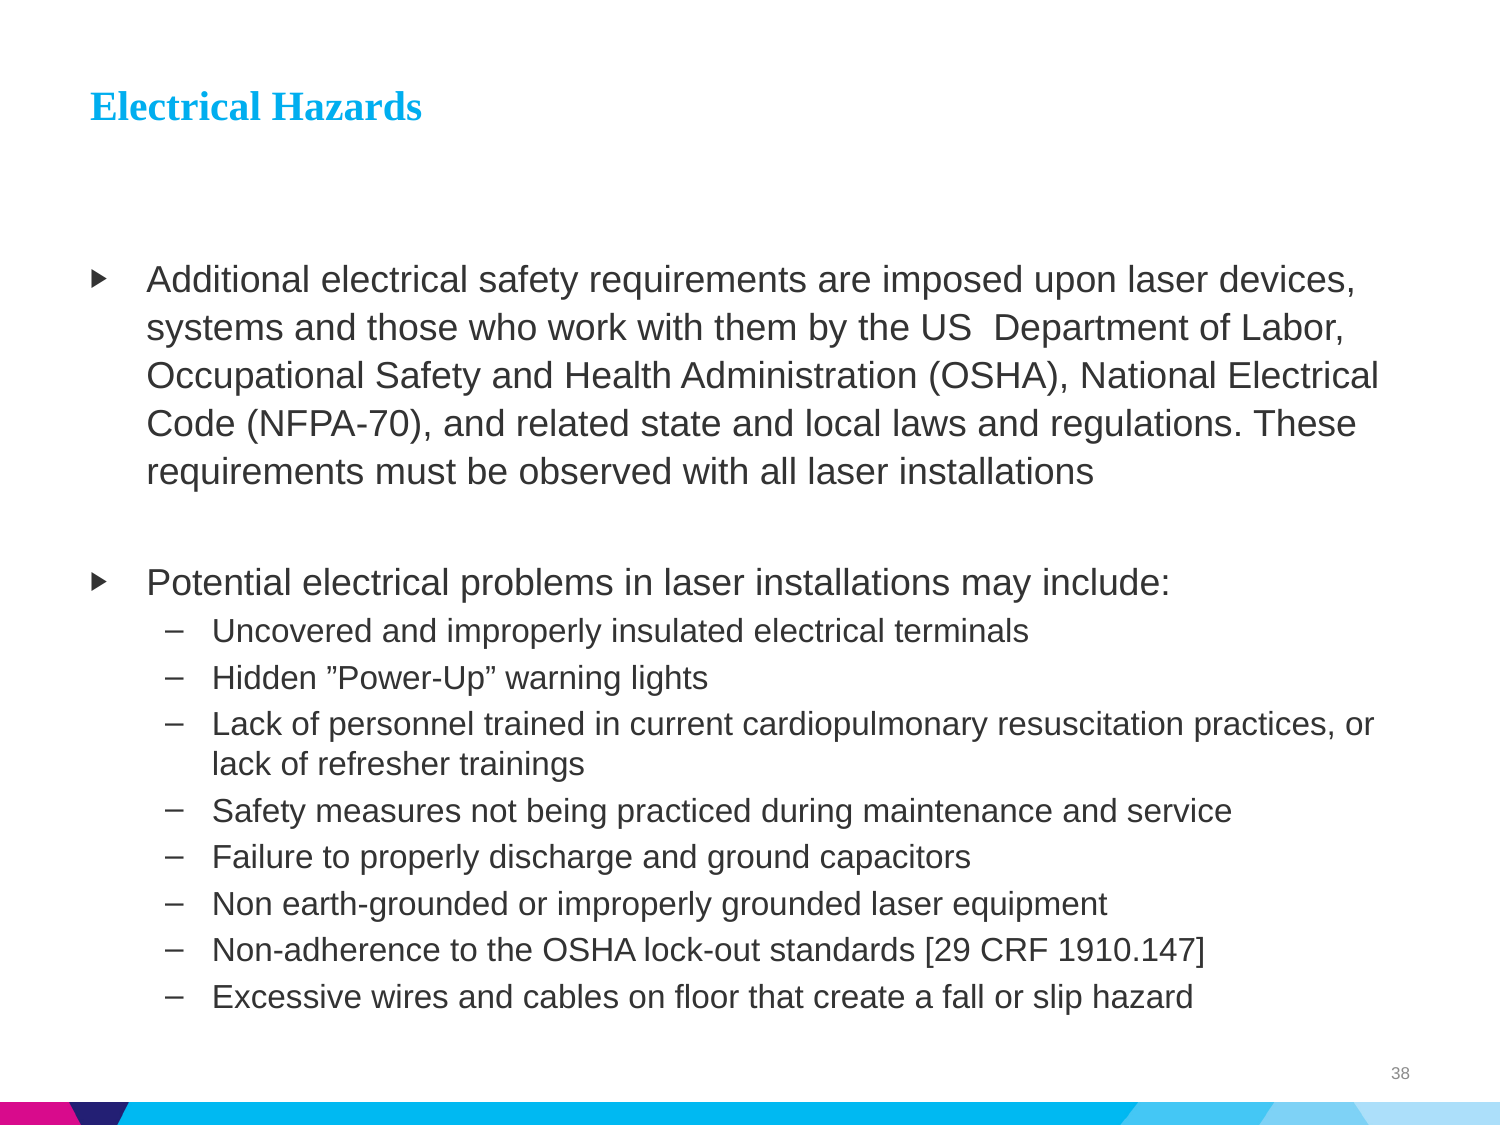

# Electrical Hazards
Additional electrical safety requirements are imposed upon laser devices, systems and those who work with them by the US  Department of Labor, Occupational Safety and Health Administration (OSHA), National Electrical Code (NFPA-70), and related state and local laws and regulations. These requirements must be observed with all laser installations

Potential electrical problems in laser installations may include:
Uncovered and improperly insulated electrical terminals
Hidden ”Power-Up” warning lights
Lack of personnel trained in current cardiopulmonary resuscitation practices, or lack of refresher trainings
Safety measures not being practiced during maintenance and service
Failure to properly discharge and ground capacitors
Non earth-grounded or improperly grounded laser equipment
Non-adherence to the OSHA lock-out standards [29 CRF 1910.147]
Excessive wires and cables on floor that create a fall or slip hazard

38